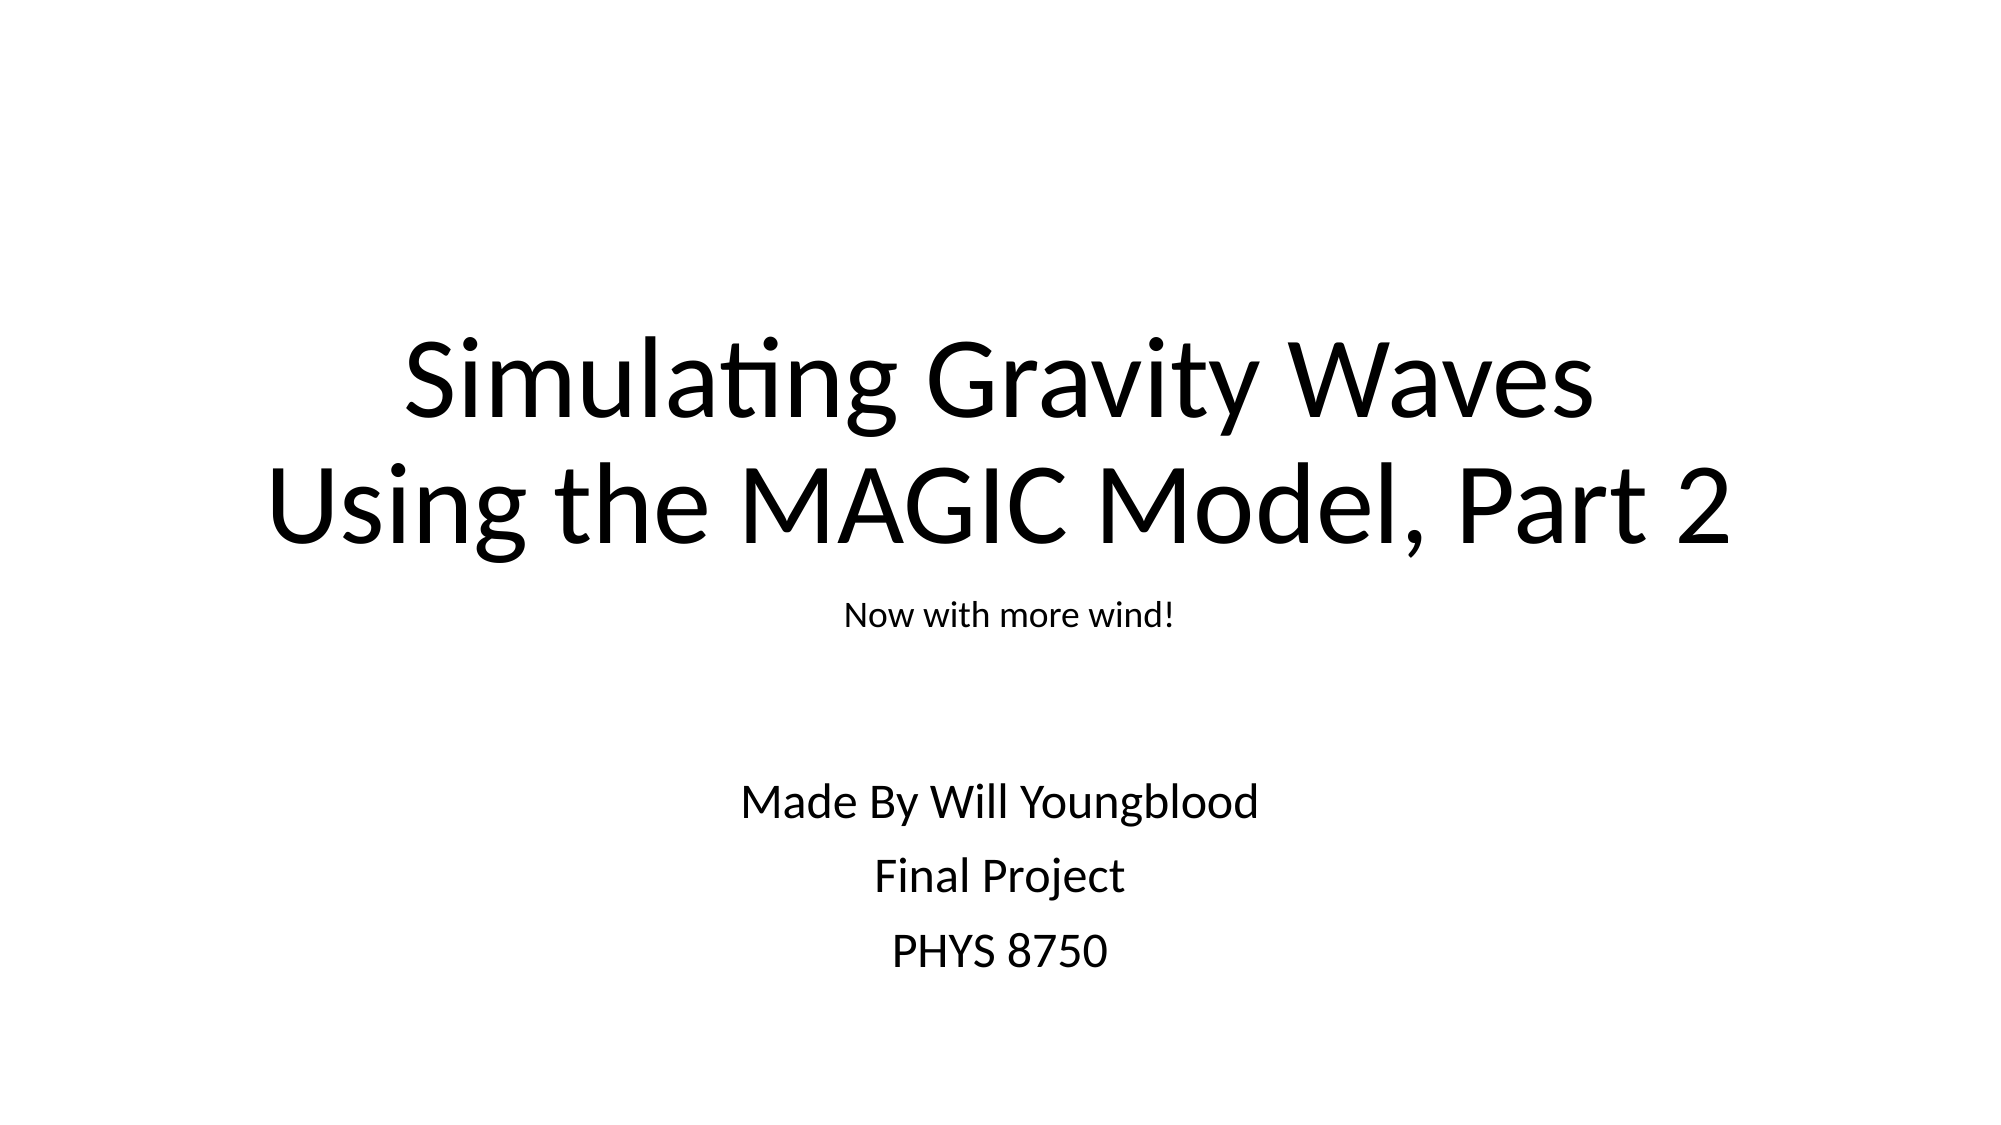

# Simulating Gravity Waves Using the MAGIC Model, Part 2
Now with more wind!
Made By Will Youngblood
Final Project
PHYS 8750